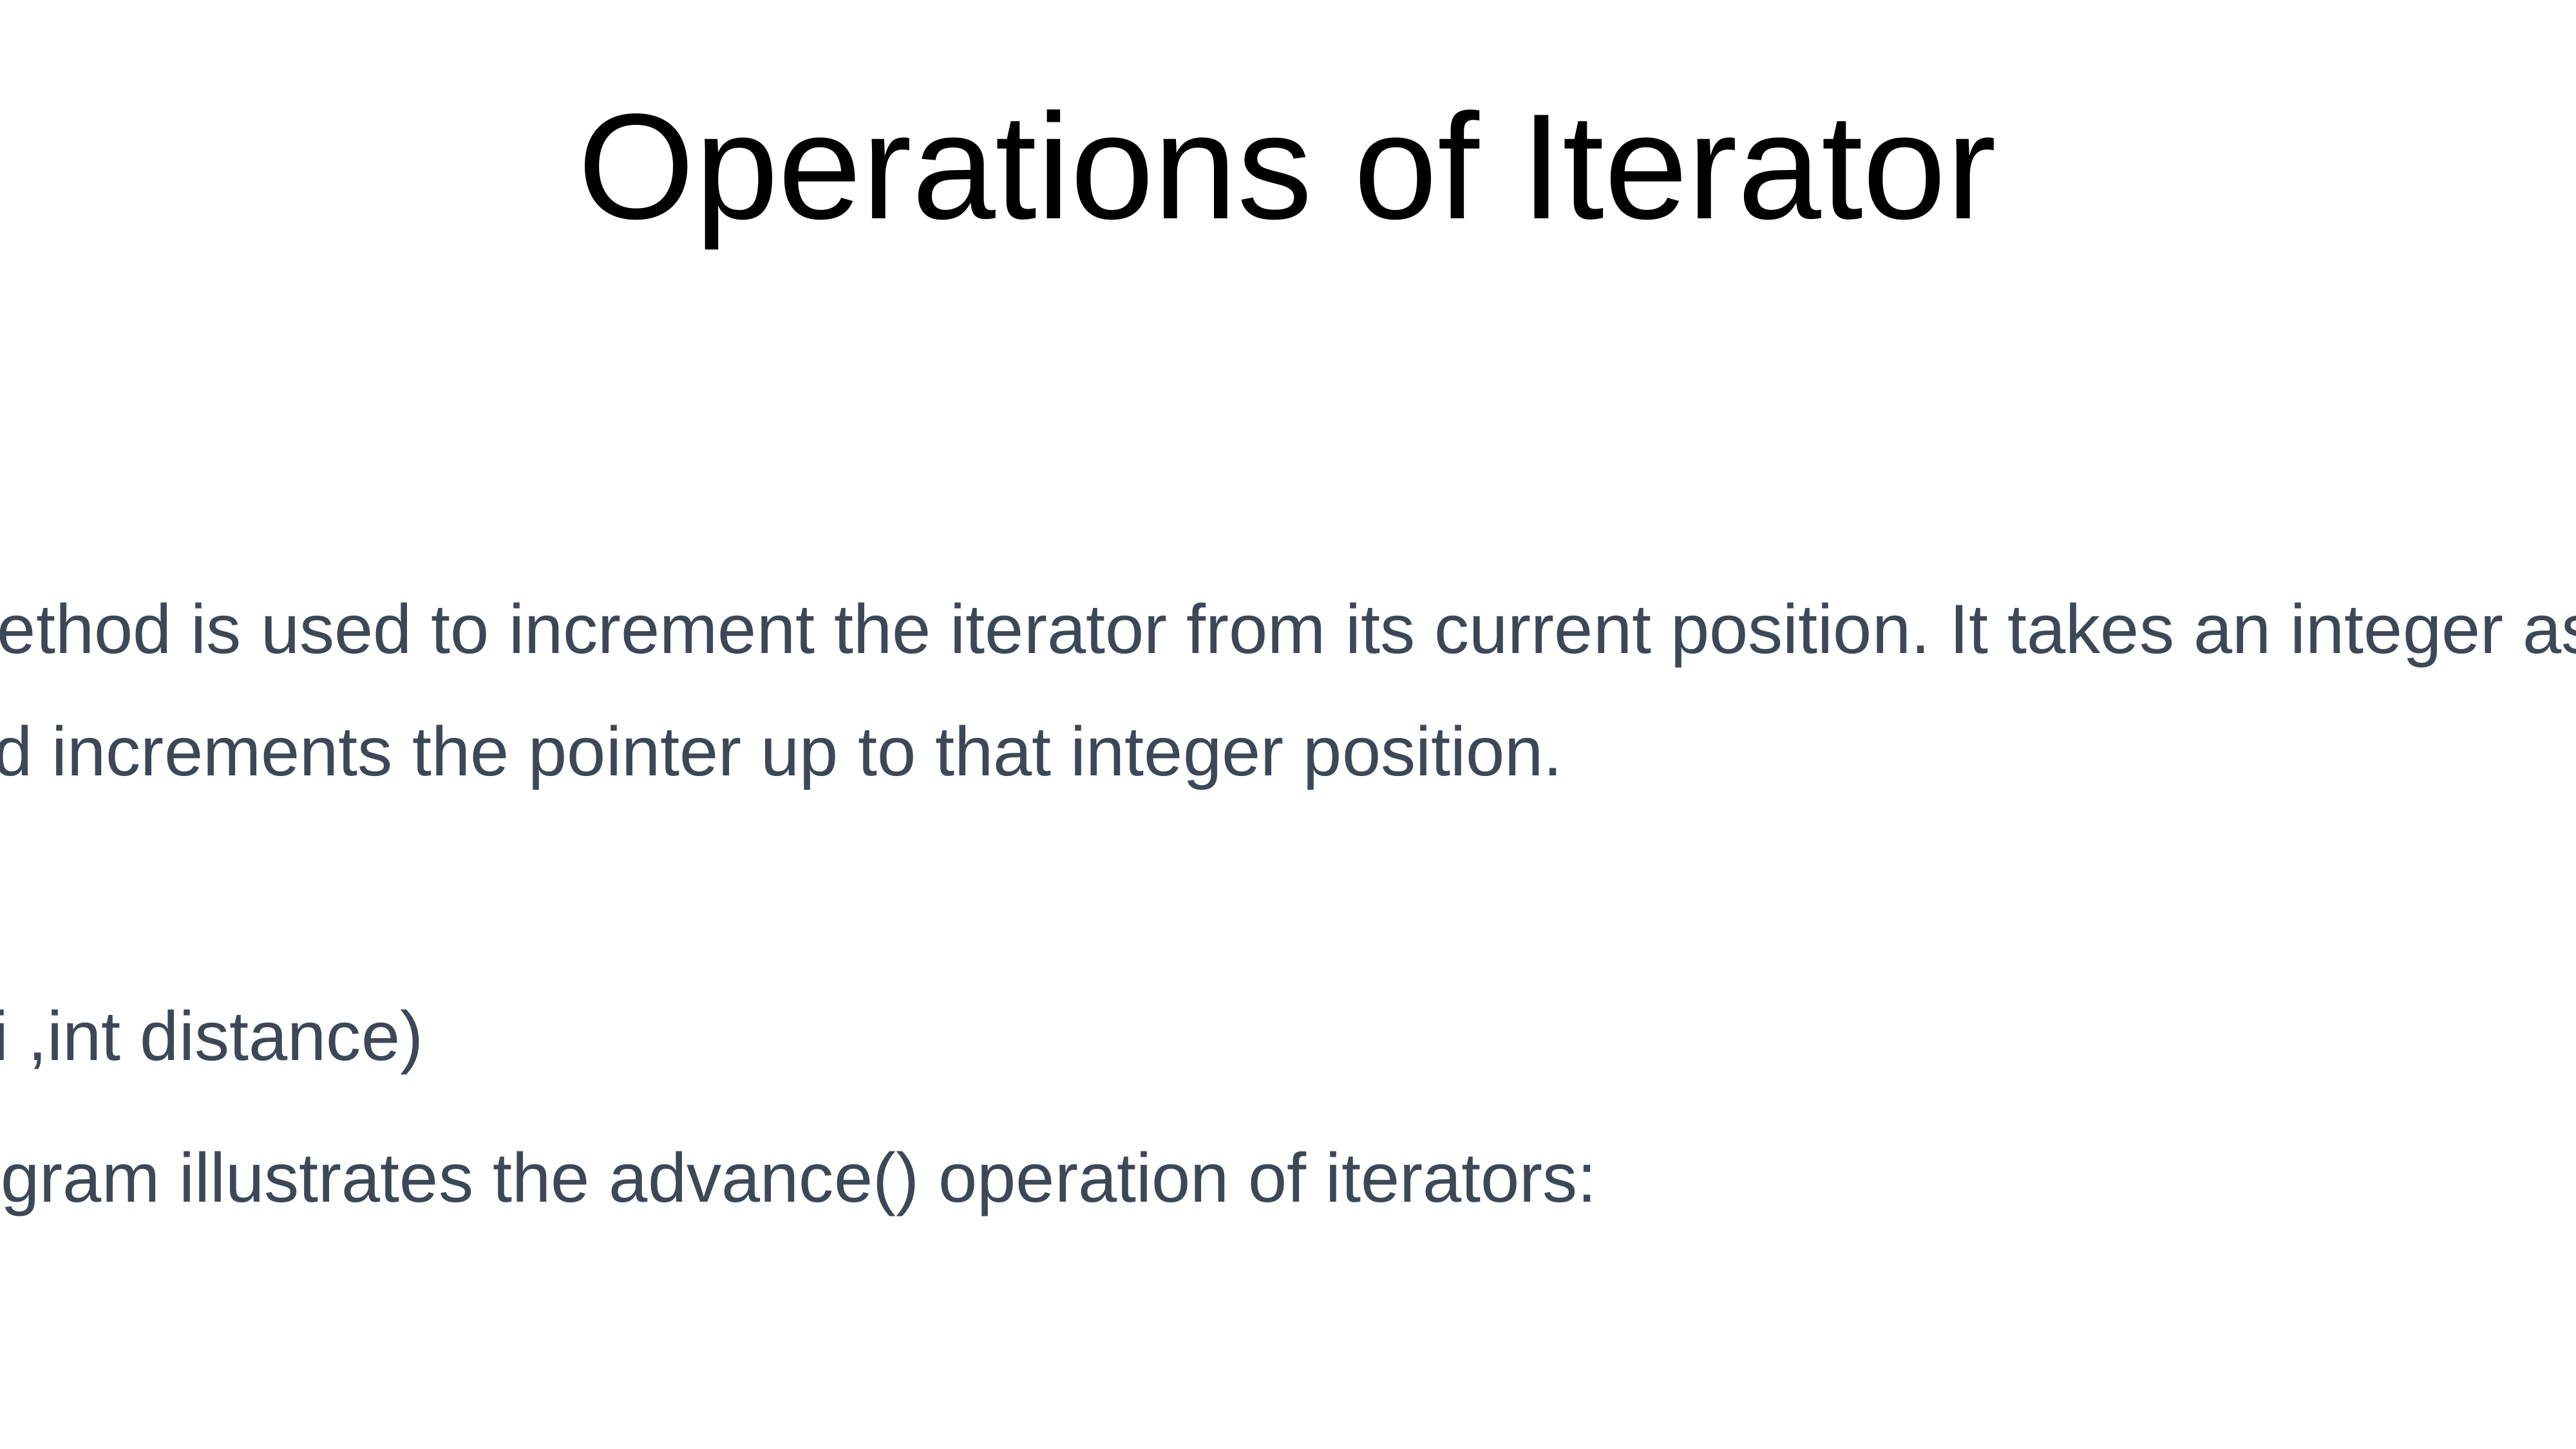

# Operations of Iterator

advance():
The advance() method is used to increment the iterator from its current position. It takes an integer as its argument. The advance() method increments the pointer up to that integer position.
Syntax
advance(iterator i ,int distance)
The following program illustrates the advance() operation of iterators: